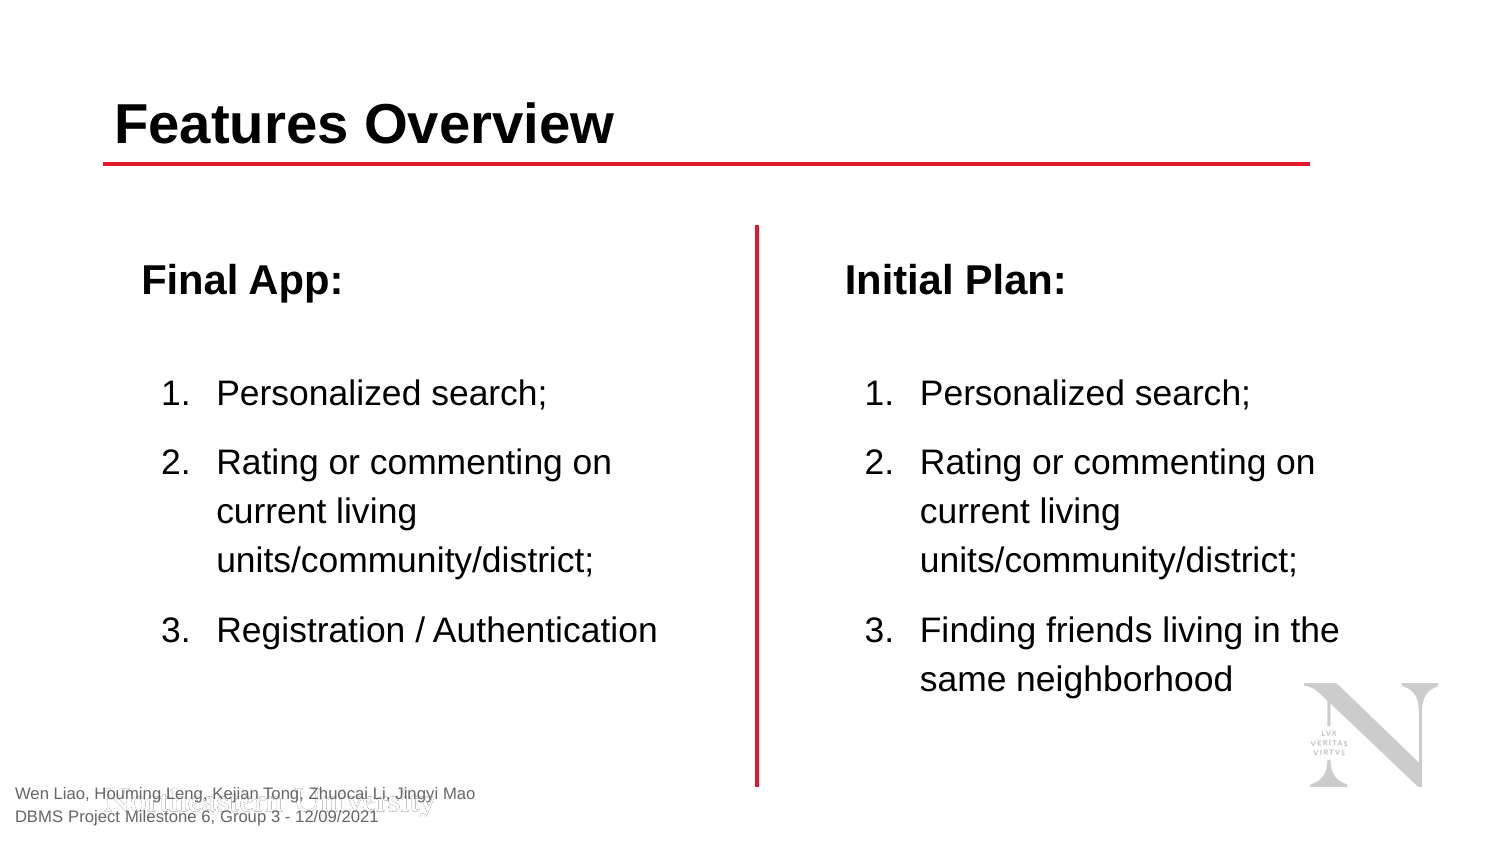

# Features Overview
Final App:
Initial Plan:
Personalized search;
Rating or commenting on current living units/community/district;
Registration / Authentication
Personalized search;
Rating or commenting on current living units/community/district;
Finding friends living in the same neighborhood
Wen Liao, Houming Leng, Kejian Tong, Zhuocai Li, Jingyi Mao
DBMS Project Milestone 6, Group 3 - 12/09/2021